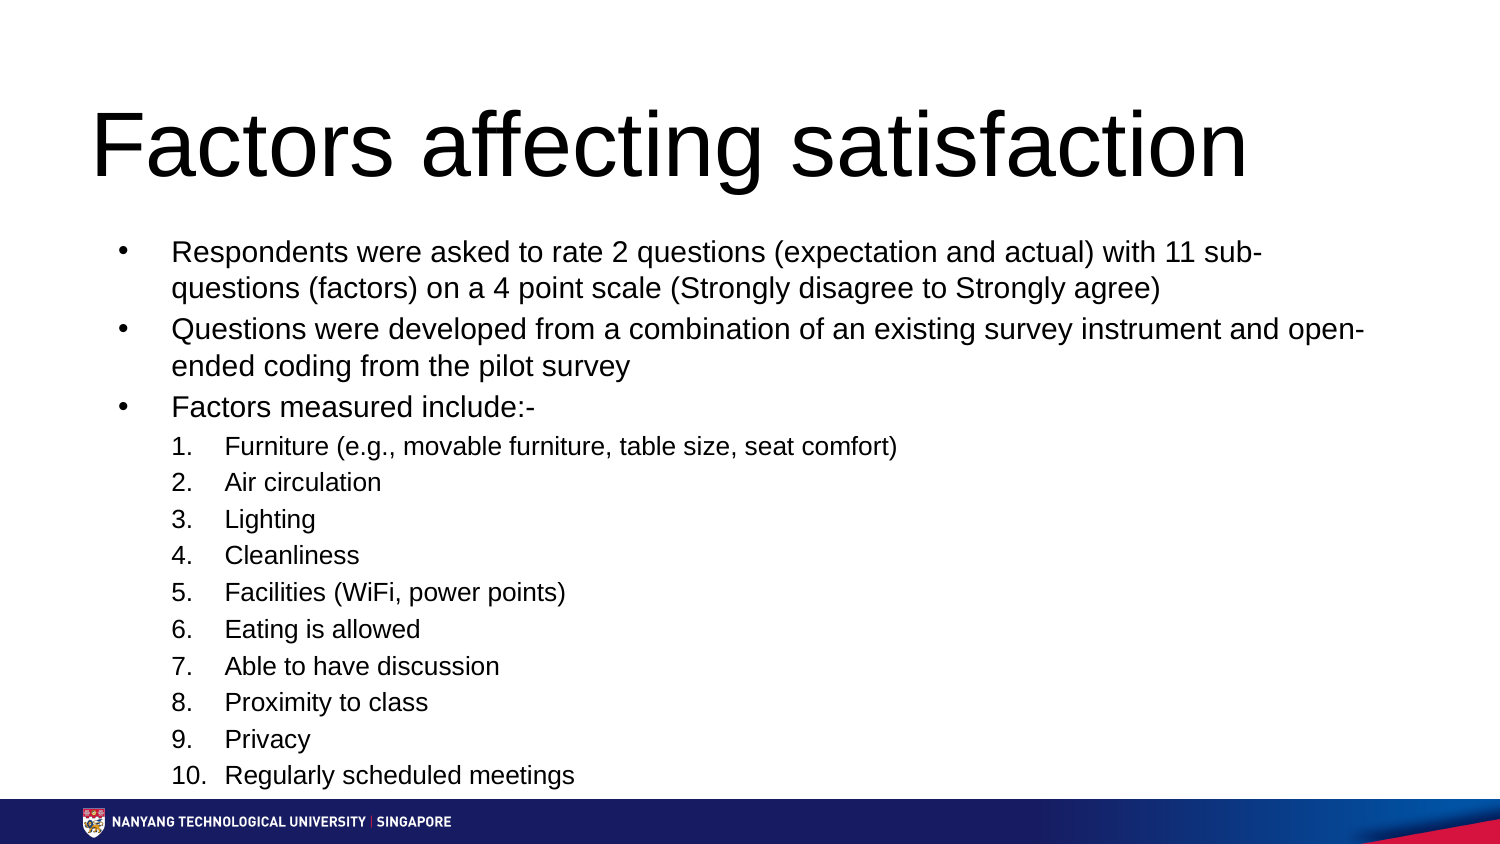

# Factors affecting satisfaction
Respondents were asked to rate 2 questions (expectation and actual) with 11 sub-questions (factors) on a 4 point scale (Strongly disagree to Strongly agree)
Questions were developed from a combination of an existing survey instrument and open-ended coding from the pilot survey
Factors measured include:-
Furniture (e.g., movable furniture, table size, seat comfort)
Air circulation
Lighting
Cleanliness
Facilities (WiFi, power points)
Eating is allowed
Able to have discussion
Proximity to class
Privacy
Regularly scheduled meetings